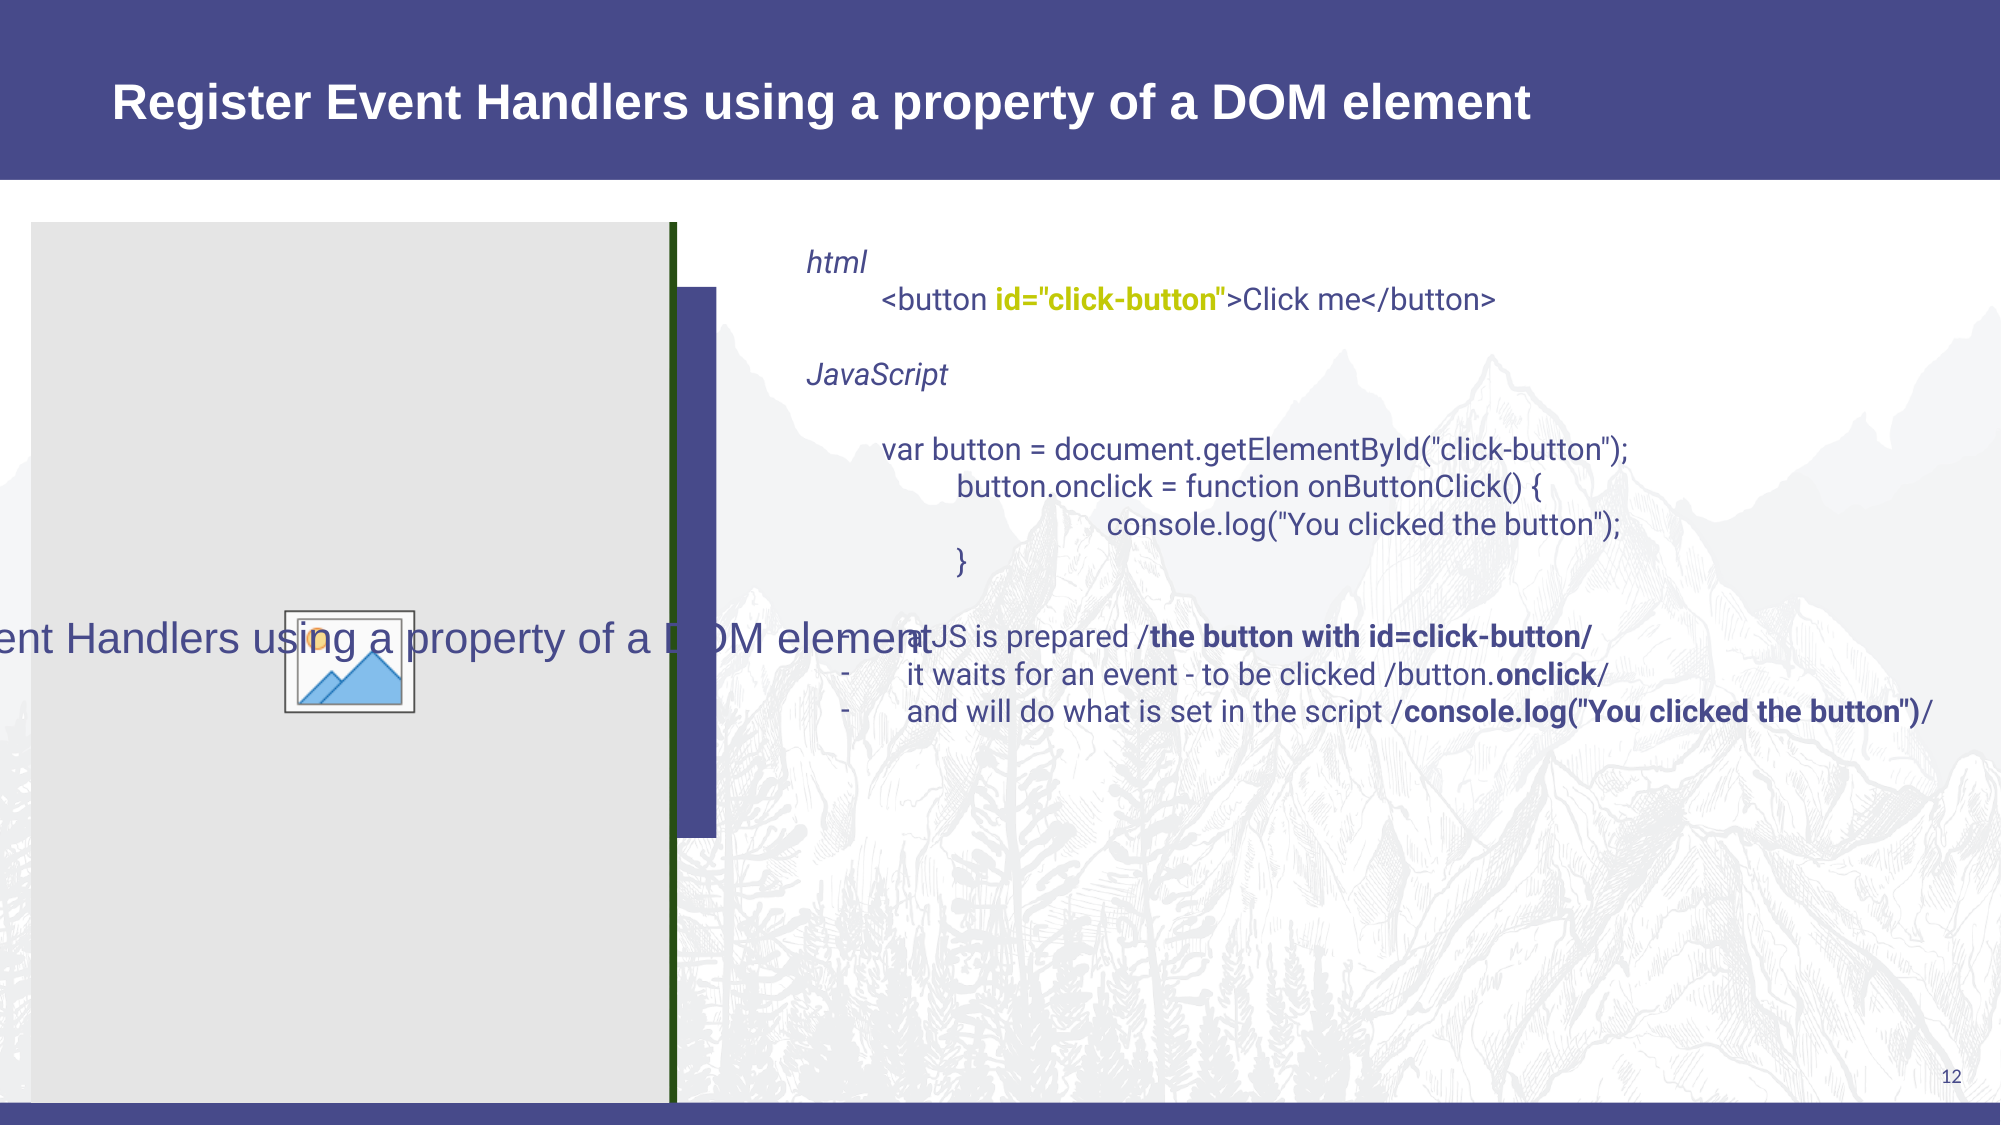

Register Event Handlers using a property of a DOM element
html
<button id="click-button">Click me</button>

JavaScript

var button = document.getElementById("click-button");
	button.onclick = function onButtonClick() {
 	 	console.log("You clicked the button");
	}

a JS is prepared /the button with id=click-button/
it waits for an event - to be clicked /button.onclick/
and will do what is set in the script /console.log("You clicked the button")/

Register Event Handlers using a property of a DOM element

12